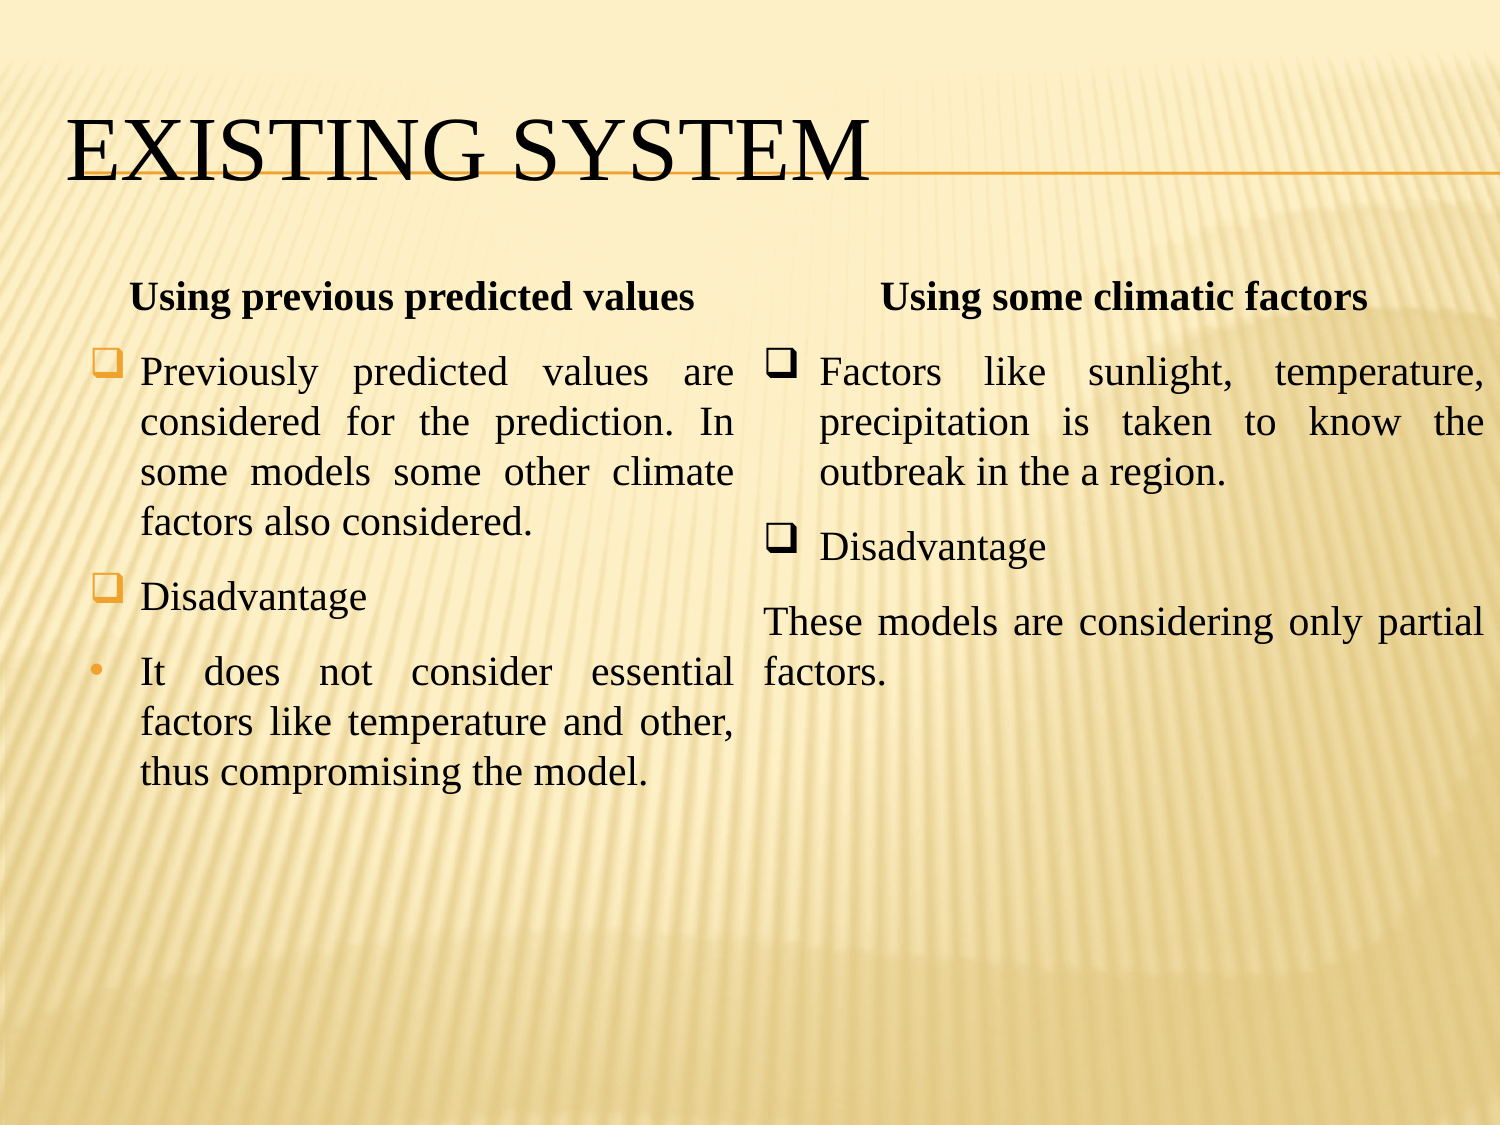

# EXISTING SYSTEM
Using previous predicted values
Previously predicted values are considered for the prediction. In some models some other climate factors also considered.
Disadvantage
It does not consider essential factors like temperature and other, thus compromising the model.

Using some climatic factors
Factors like sunlight, temperature, precipitation is taken to know the outbreak in the a region.
Disadvantage
These models are considering only partial factors.